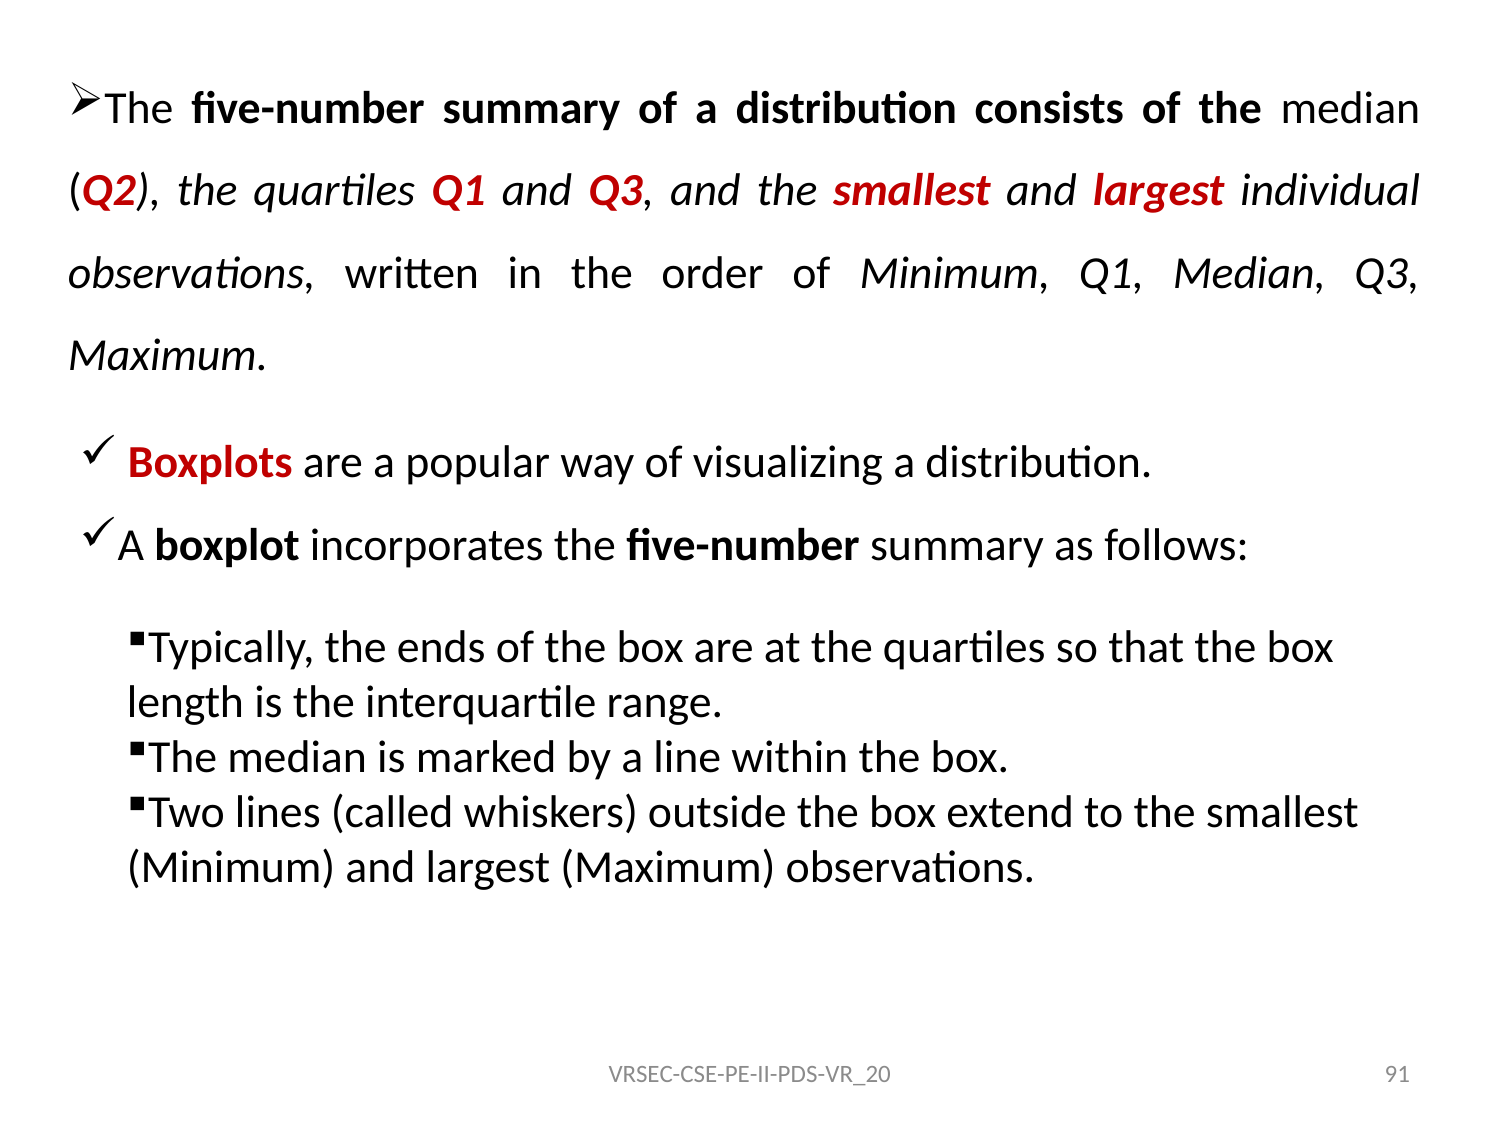

The five-number summary of a distribution consists of the median (Q2), the quartiles Q1 and Q3, and the smallest and largest individual observations, written in the order of Minimum, Q1, Median, Q3, Maximum.
 Boxplots are a popular way of visualizing a distribution.
A boxplot incorporates the five-number summary as follows:
Typically, the ends of the box are at the quartiles so that the box length is the interquartile range.
The median is marked by a line within the box.
Two lines (called whiskers) outside the box extend to the smallest (Minimum) and largest (Maximum) observations.
VRSEC-CSE-PE-II-PDS-VR_20
91